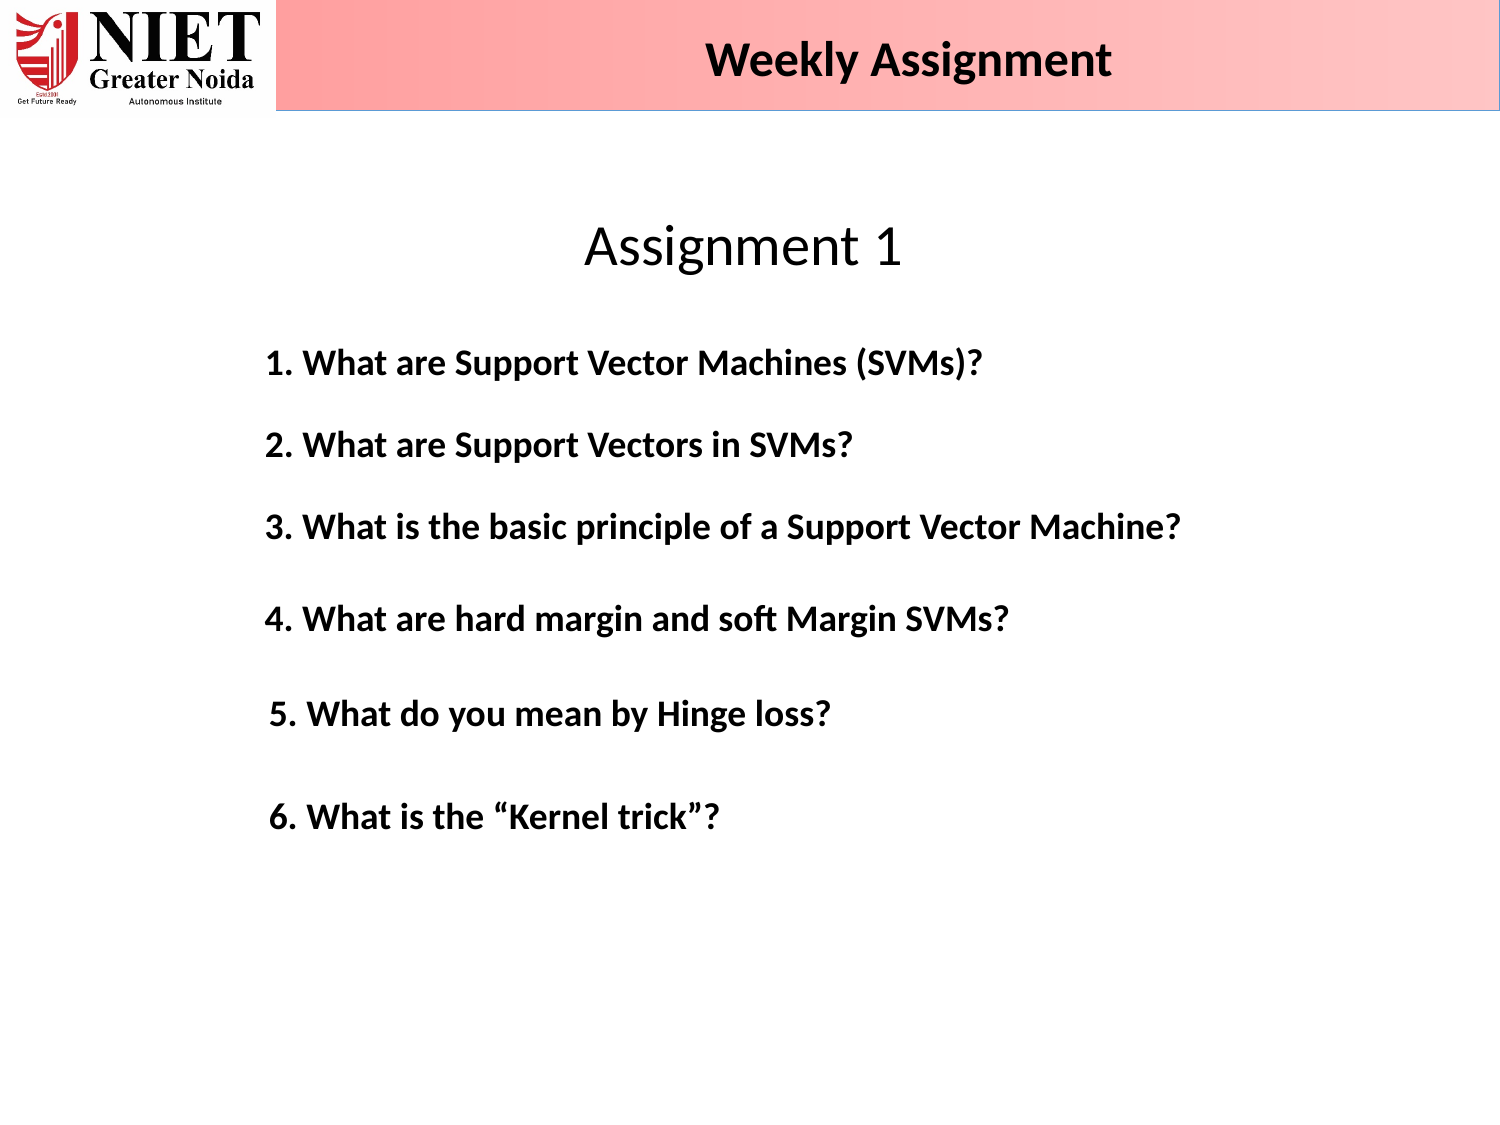

Weekly Assignment
Assignment 1
1. What are Support Vector Machines (SVMs)?
2. What are Support Vectors in SVMs?
3. What is the basic principle of a Support Vector Machine?
4. What are hard margin and soft Margin SVMs?
5. What do you mean by Hinge loss?
6. What is the “Kernel trick”?